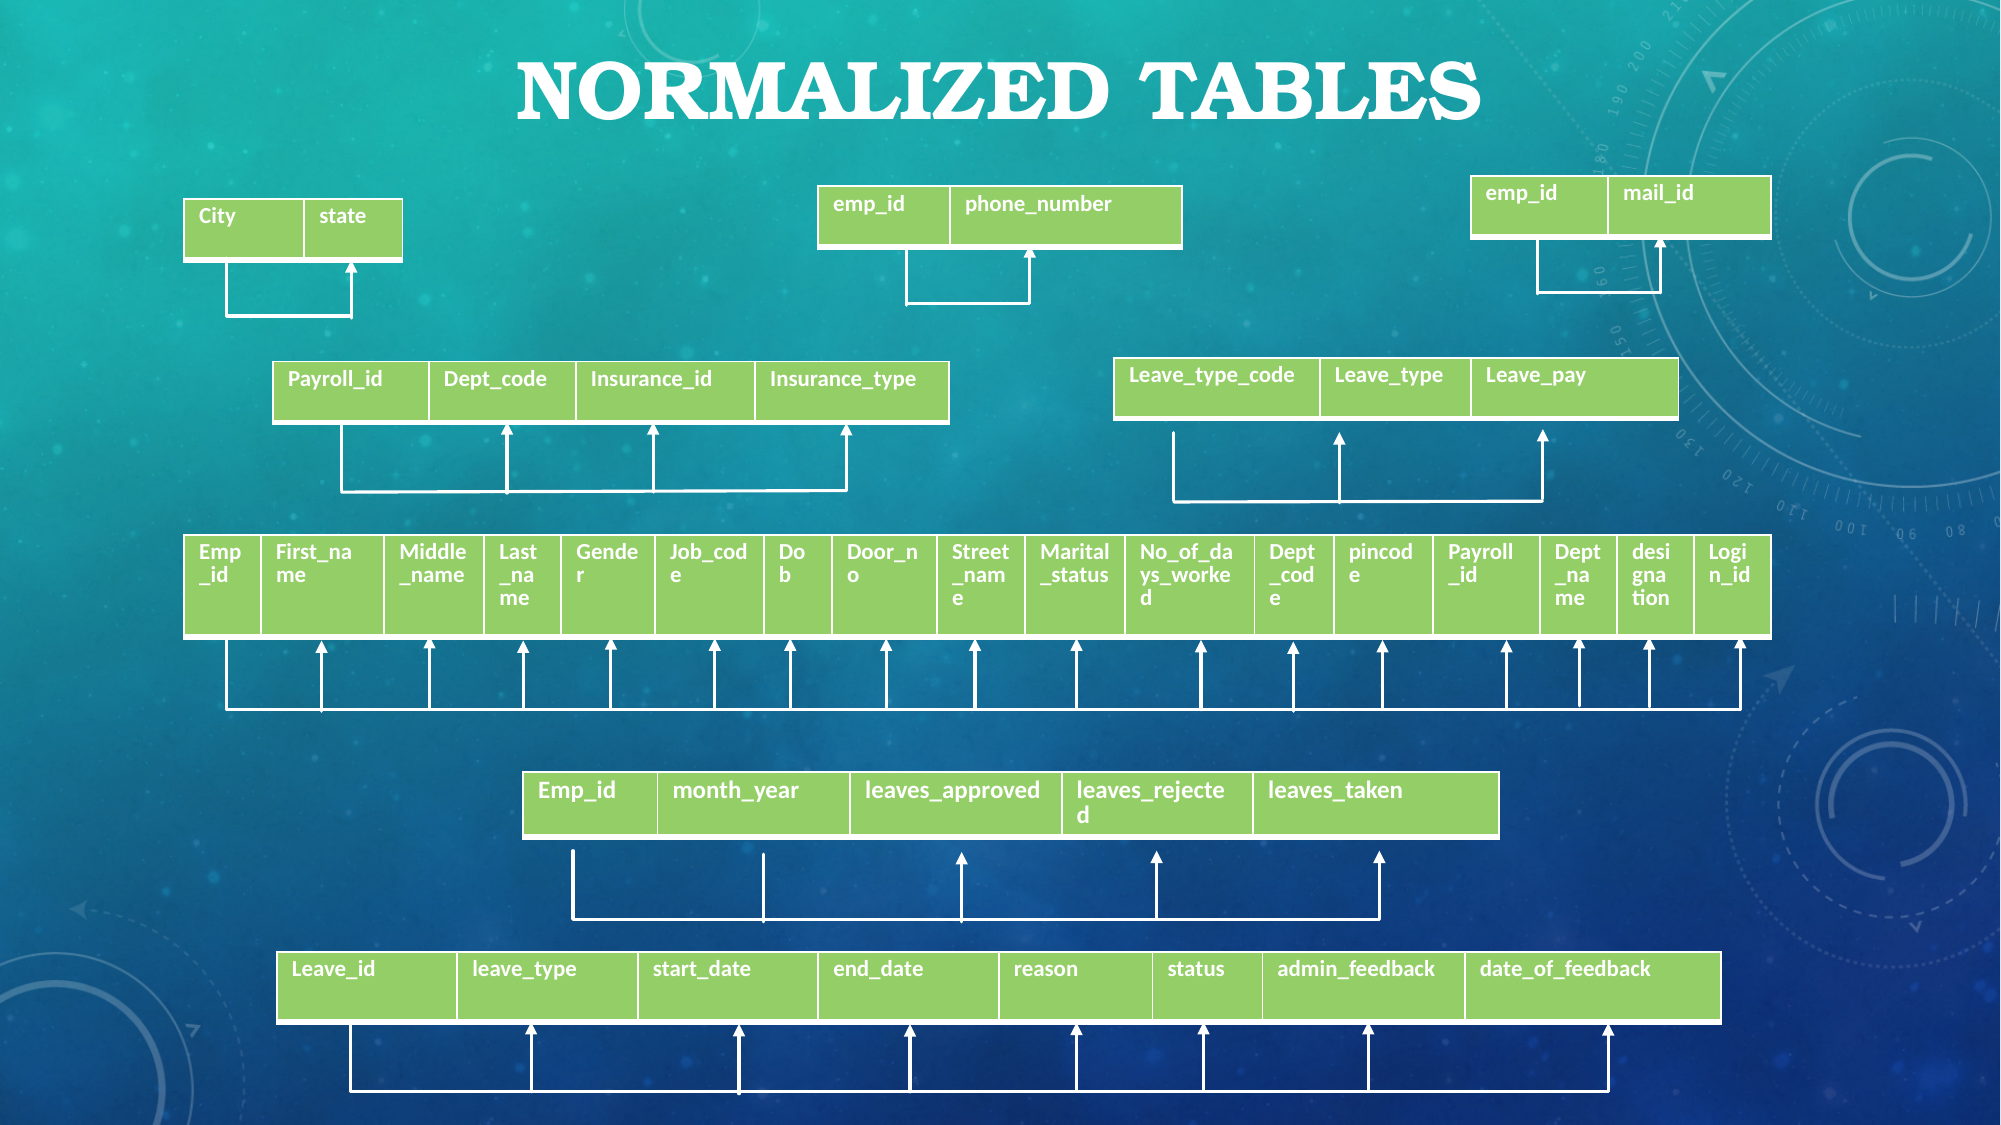

# Normalized tables
| emp\_id | mail\_id |
| --- | --- |
| emp\_id | phone\_number |
| --- | --- |
| City | state |
| --- | --- |
| Leave\_type\_code | Leave\_type | Leave\_pay |
| --- | --- | --- |
| Payroll\_id | Dept\_code | Insurance\_id | Insurance\_type |
| --- | --- | --- | --- |
| Emp\_id | First\_name | Middle\_name | Last\_name | Gender | Job\_code | Dob | Door\_no | Street\_name | Marital\_status | No\_of\_days\_worked | Dept\_code | pincode | Payroll\_id | Dept\_name | designation | Login\_id |
| --- | --- | --- | --- | --- | --- | --- | --- | --- | --- | --- | --- | --- | --- | --- | --- | --- |
| Emp\_id | month\_year | leaves\_approved | leaves\_rejected | leaves\_taken |
| --- | --- | --- | --- | --- |
| Leave\_id | leave\_type | start\_date | end\_date | reason | status | admin\_feedback | date\_of\_feedback |
| --- | --- | --- | --- | --- | --- | --- | --- |